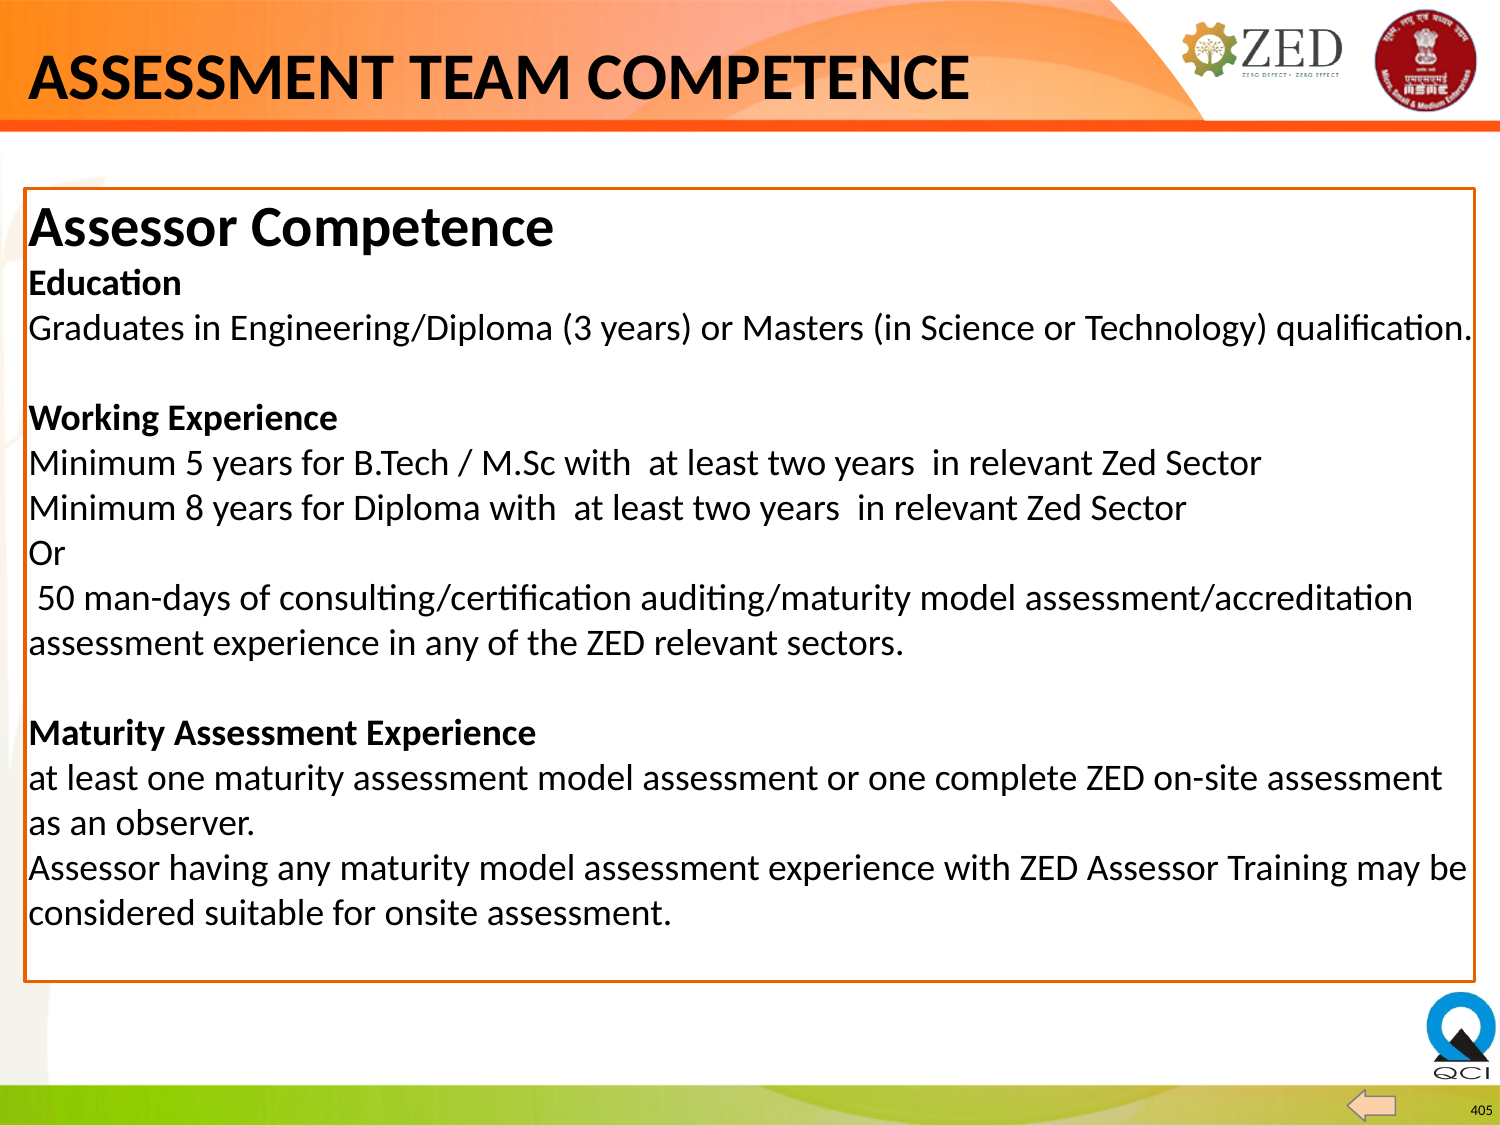

# ASSESSMENT TEAM COMPETENCE

Assessor Competence
Education
Graduates in Engineering/Diploma (3 years) or Masters (in Science or Technology) qualification.

Working Experience
Minimum 5 years for B.Tech / M.Sc with  at least two years  in relevant Zed Sector
Minimum 8 years for Diploma with  at least two years  in relevant Zed Sector
Or
 50 man-days of consulting/certification auditing/maturity model assessment/accreditation assessment experience in any of the ZED relevant sectors.

Maturity Assessment Experience
at least one maturity assessment model assessment or one complete ZED on-site assessment as an observer.
Assessor having any maturity model assessment experience with ZED Assessor Training may be considered suitable for onsite assessment.